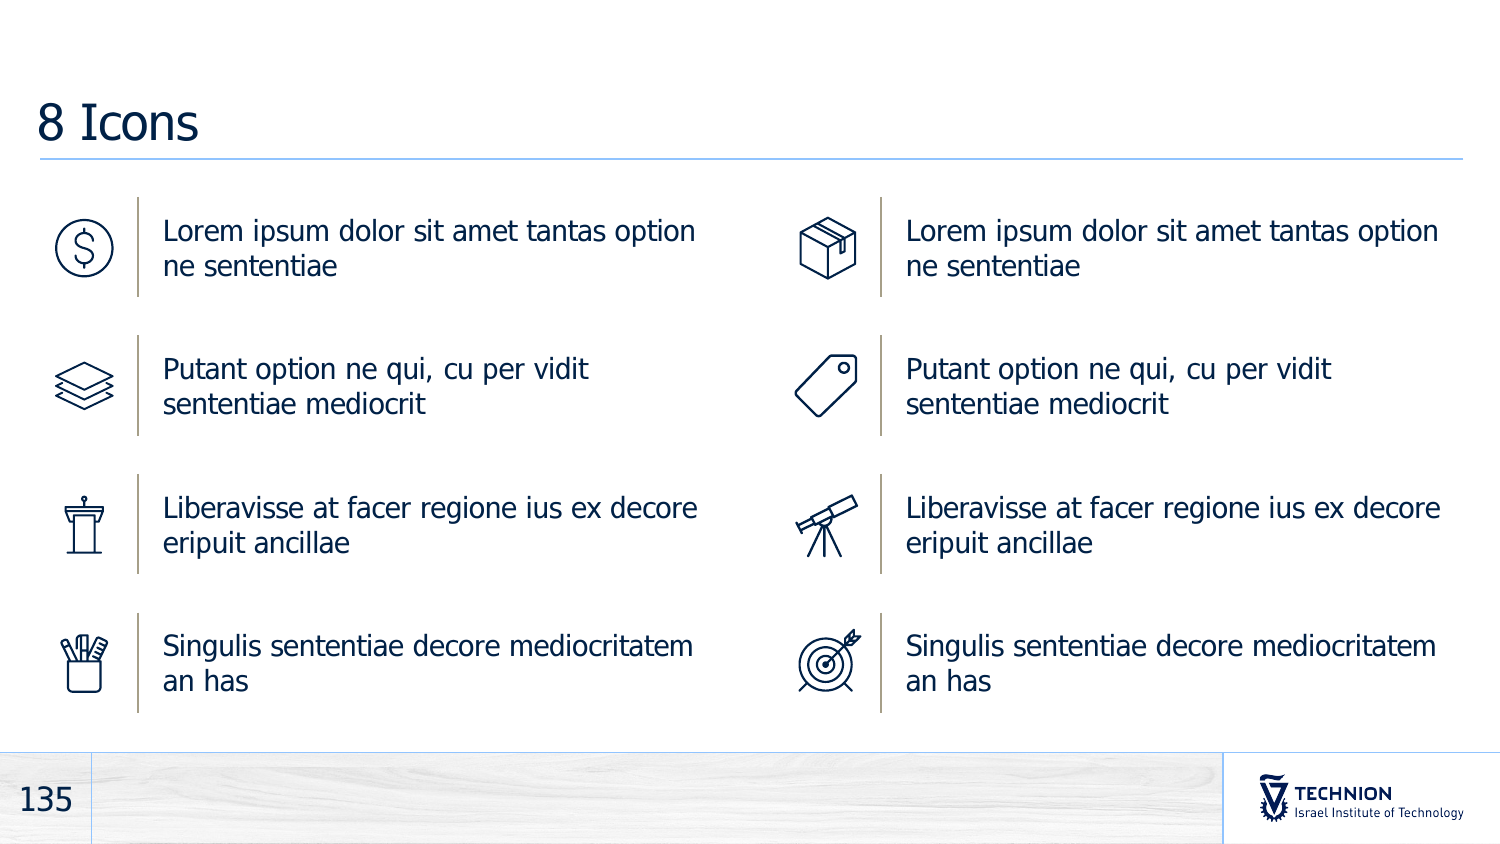

# 8 Icons
Lorem ipsum dolor sit amet tantas option ne sententiae
Lorem ipsum dolor sit amet tantas option ne sententiae

Putant option ne qui, cu per vidit sententiae mediocrit
Putant option ne qui, cu per vidit sententiae mediocrit

Liberavisse at facer regione ius ex decore eripuit ancillae
Liberavisse at facer regione ius ex decore eripuit ancillae

Singulis sententiae decore mediocritatem an has
Singulis sententiae decore mediocritatem an has

135